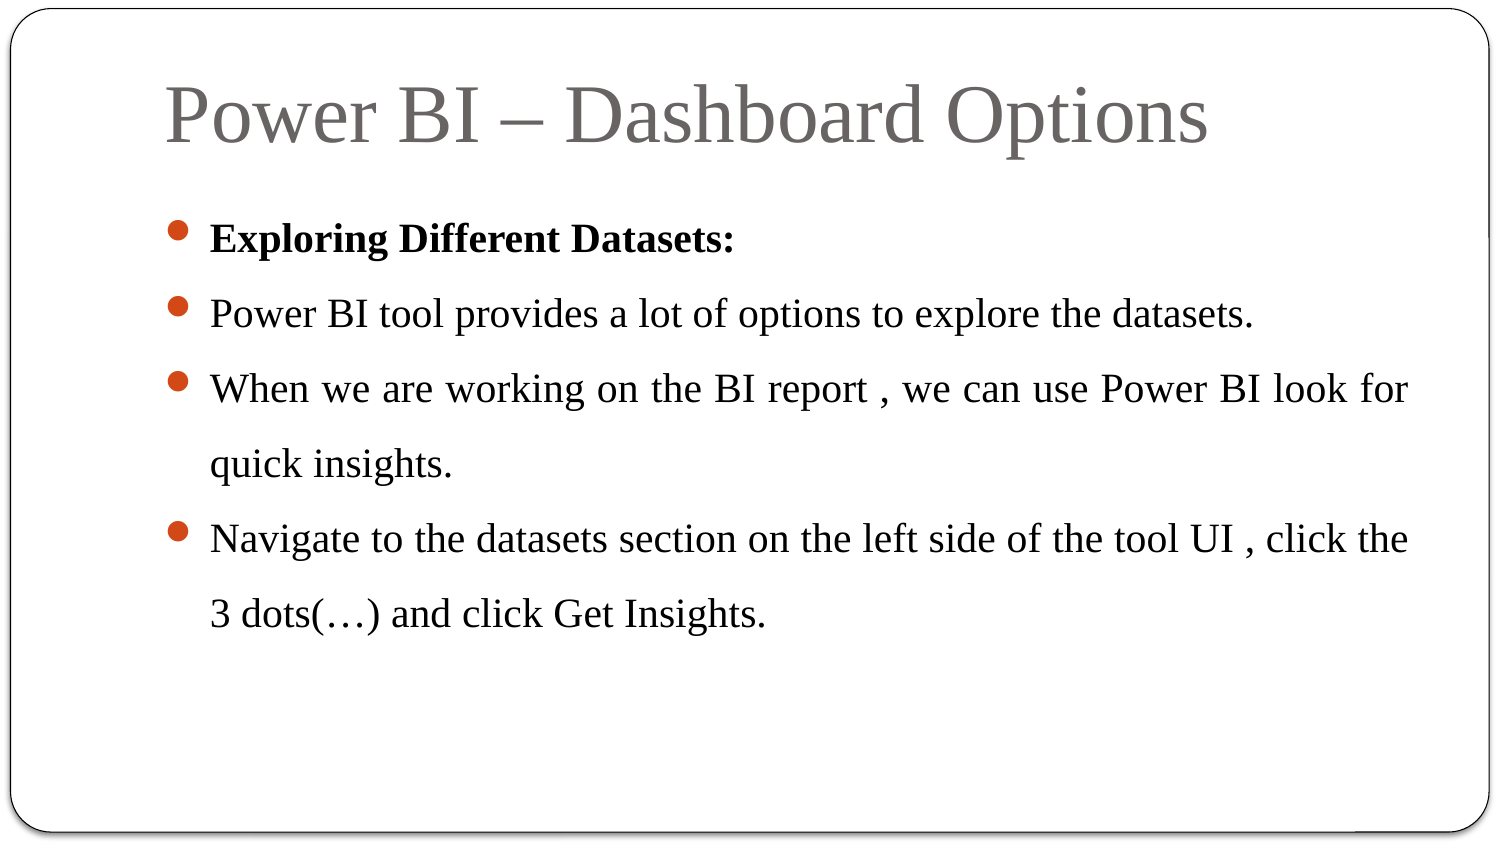

# Power BI – Dashboard Options
Exploring Different Datasets:
Power BI tool provides a lot of options to explore the datasets.
When we are working on the BI report , we can use Power BI look for quick insights.
Navigate to the datasets section on the left side of the tool UI , click the 3 dots(…) and click Get Insights.